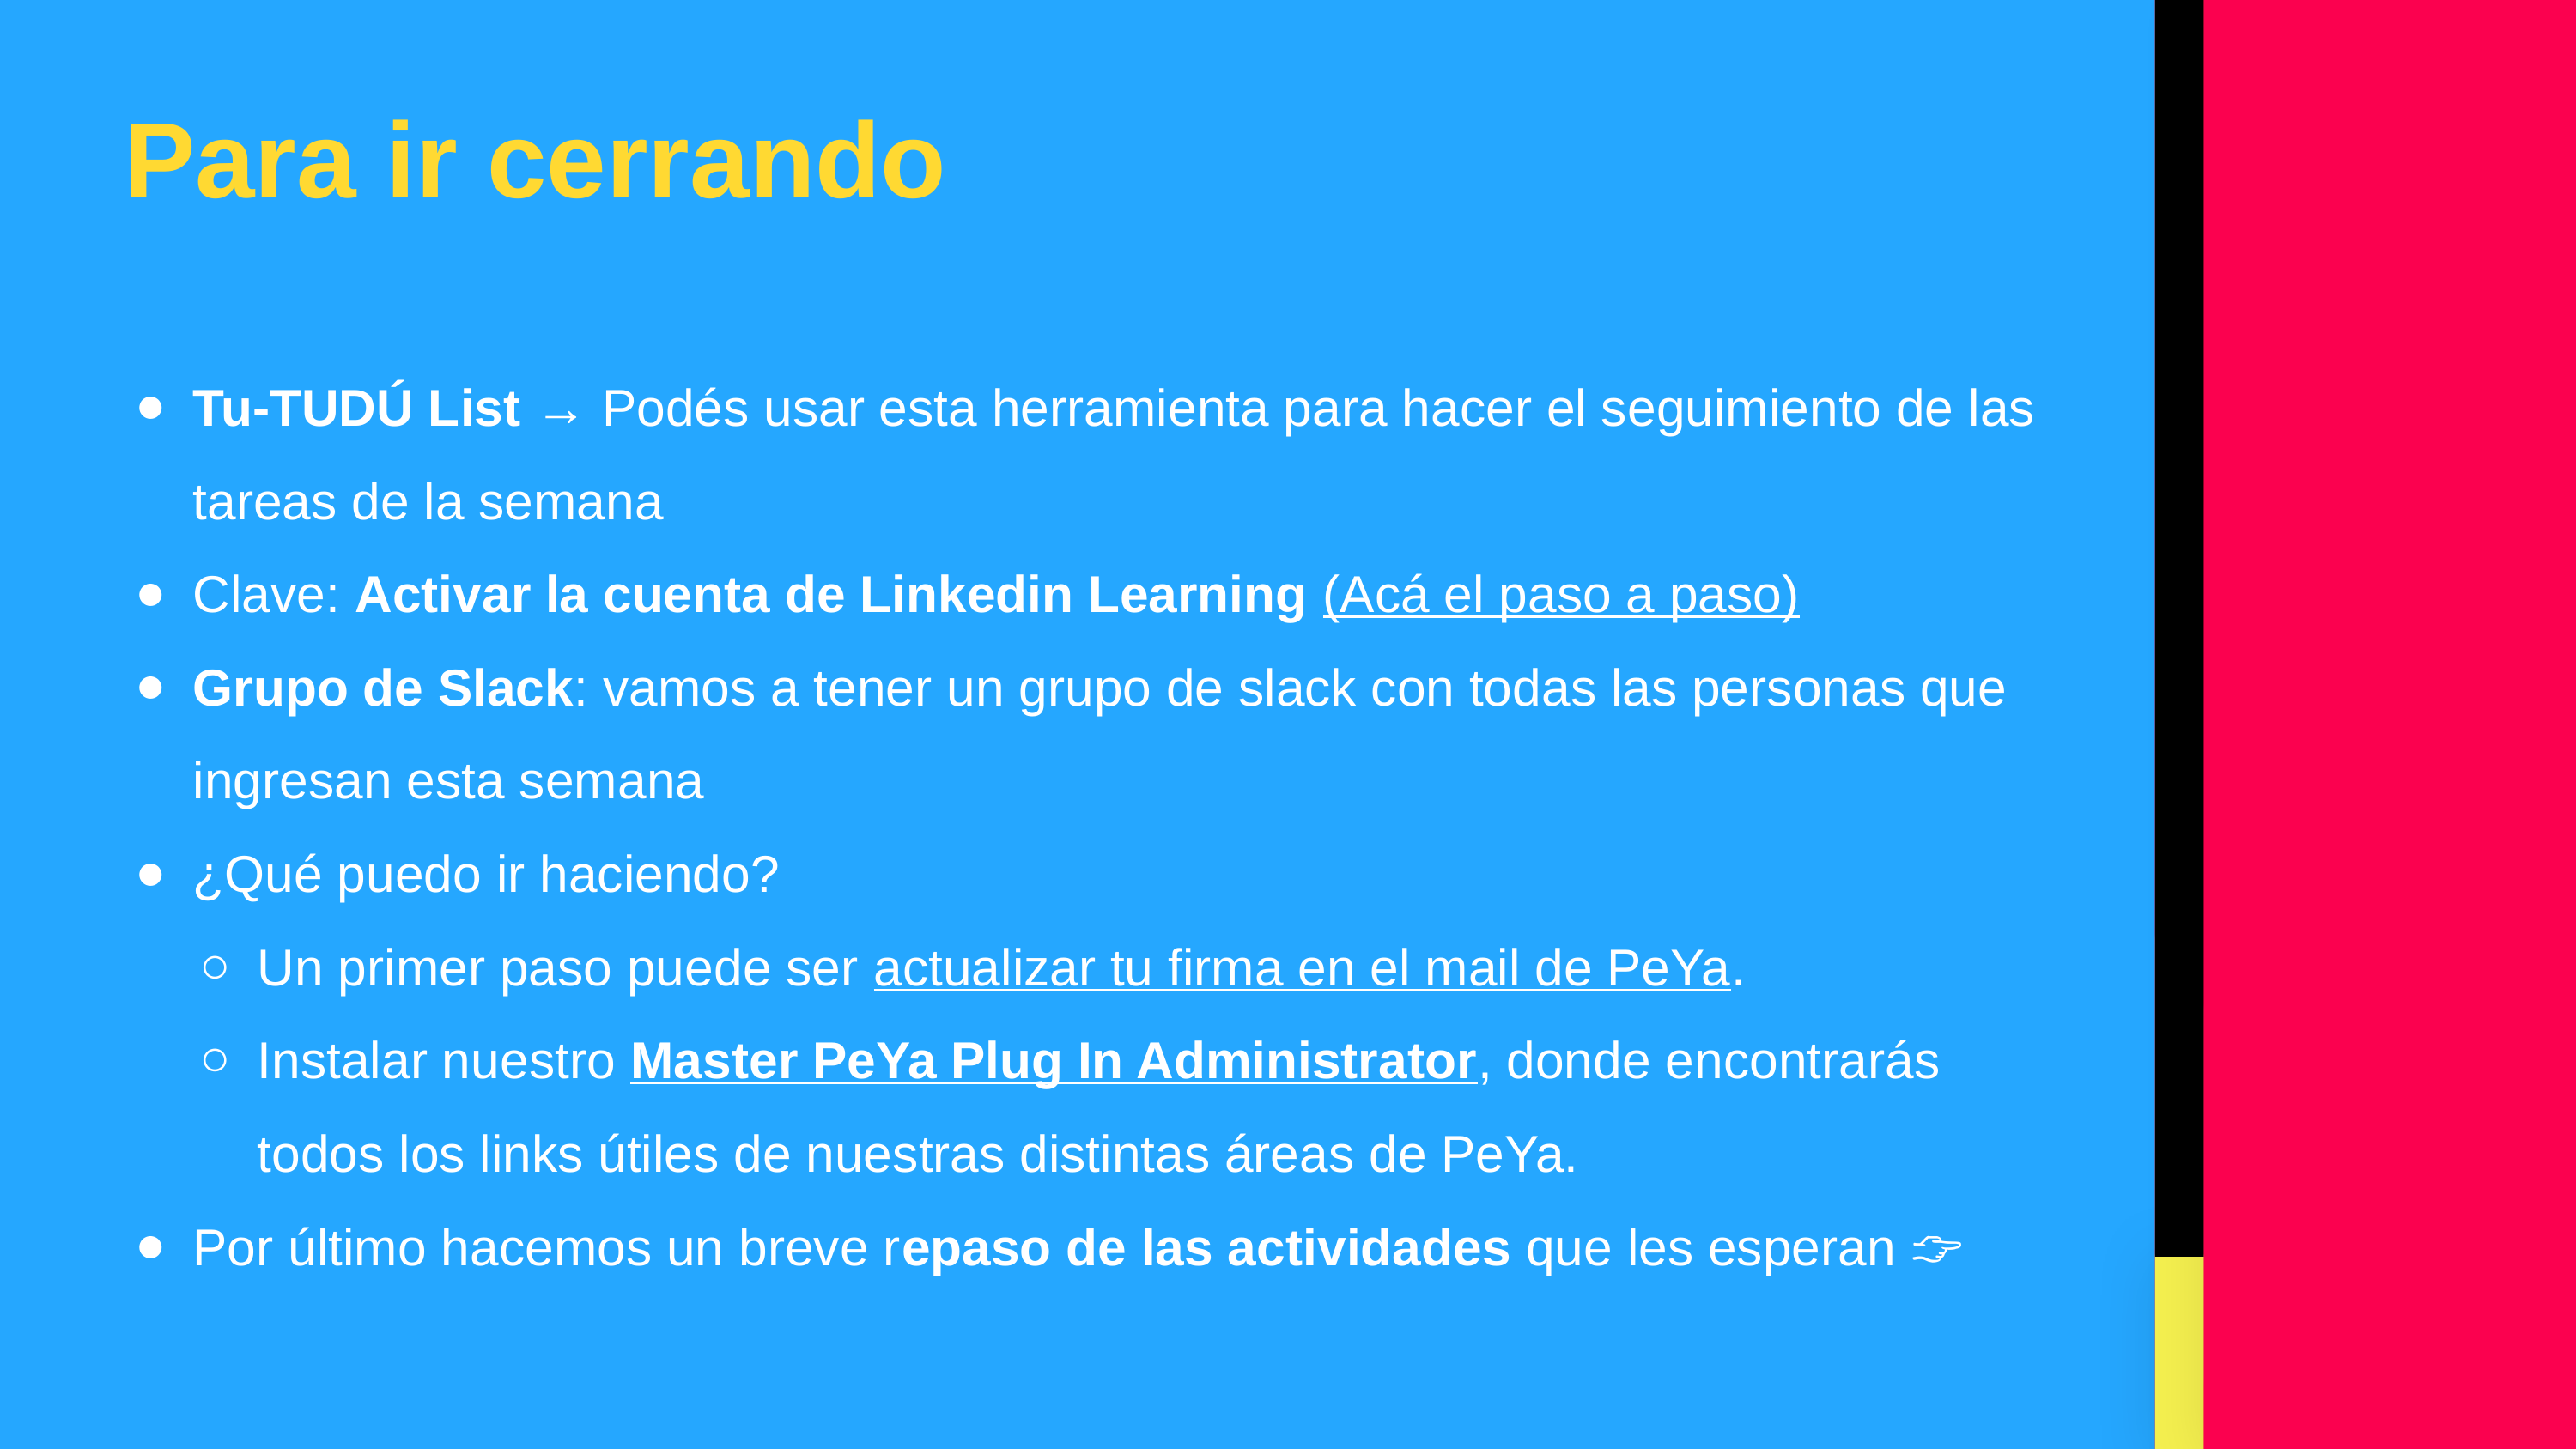

Para ir cerrando
Tu-TUDÚ List → Podés usar esta herramienta para hacer el seguimiento de las tareas de la semana
Clave: Activar la cuenta de Linkedin Learning (Acá el paso a paso)
Grupo de Slack: vamos a tener un grupo de slack con todas las personas que ingresan esta semana
¿Qué puedo ir haciendo?
Un primer paso puede ser actualizar tu firma en el mail de PeYa.
Instalar nuestro Master PeYa Plug In Administrator, donde encontrarás todos los links útiles de nuestras distintas áreas de PeYa.
Por último hacemos un breve repaso de las actividades que les esperan 👉